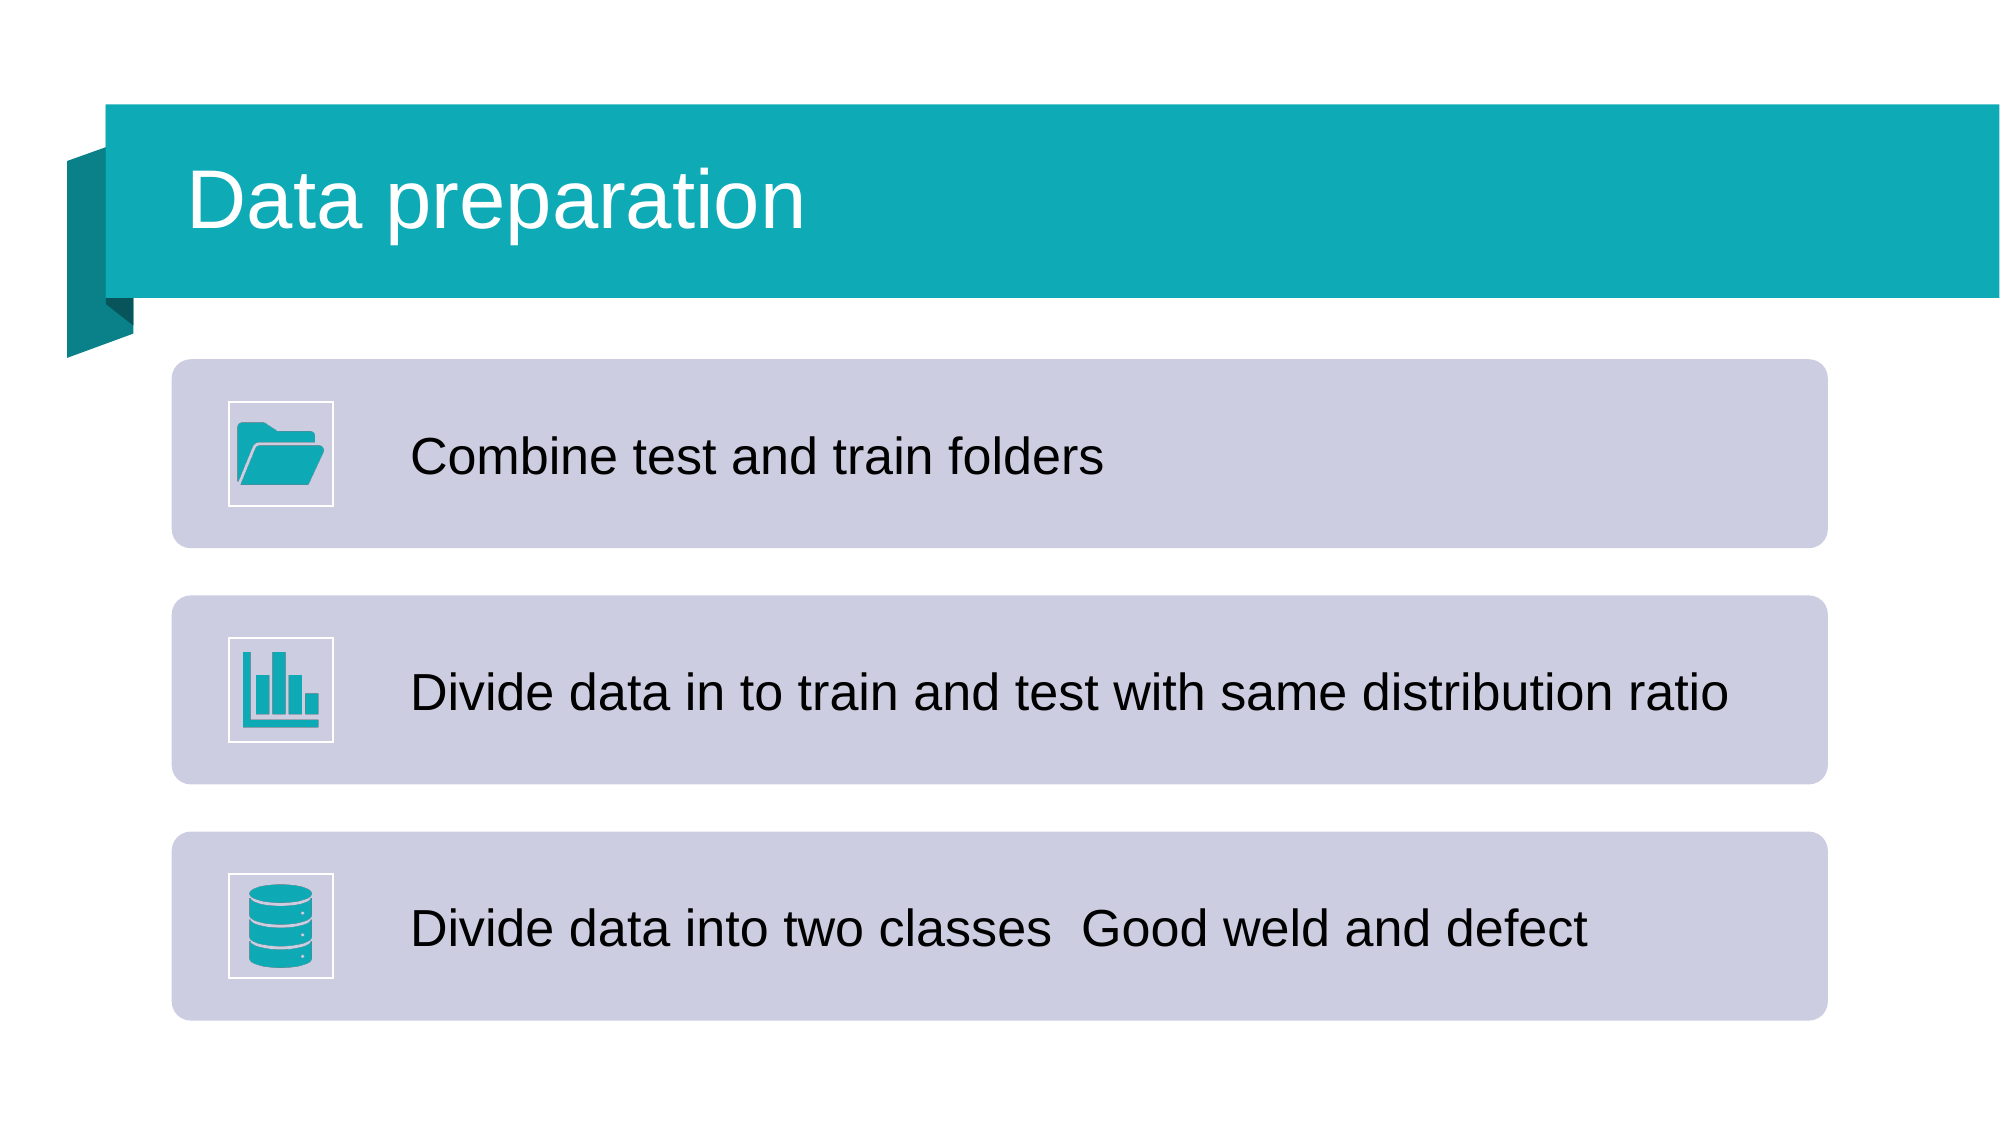

Data preparation

Combine test and train folders
Divide data in to train and test with same distribution ratio
Divide data into two classes  Good weld and defect